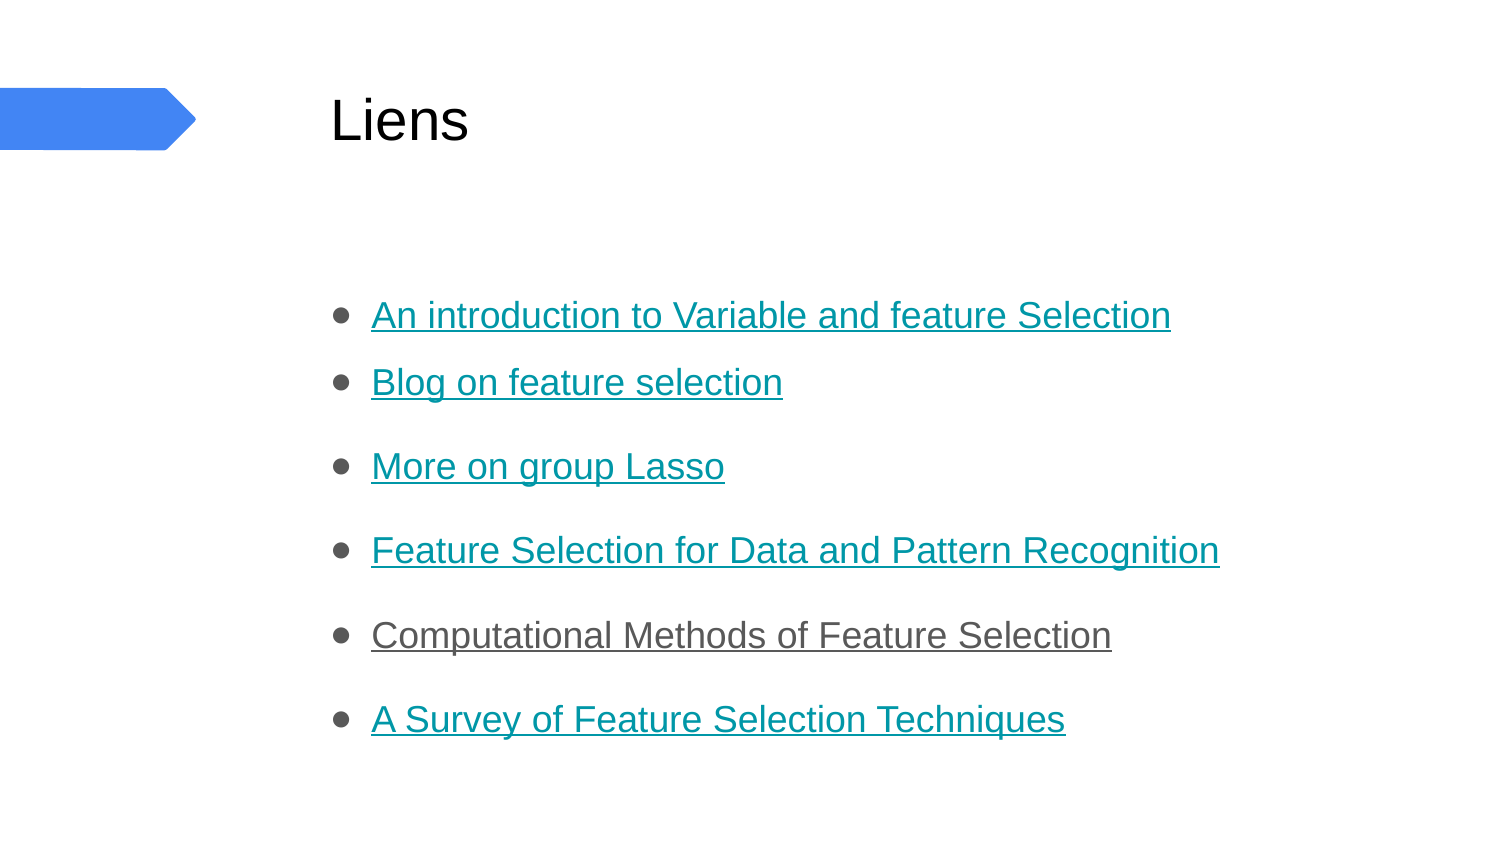

# Liens
An introduction to Variable and feature Selection
Blog on feature selection
More on group Lasso
Feature Selection for Data and Pattern Recognition
Computational Methods of Feature Selection
A Survey of Feature Selection Techniques